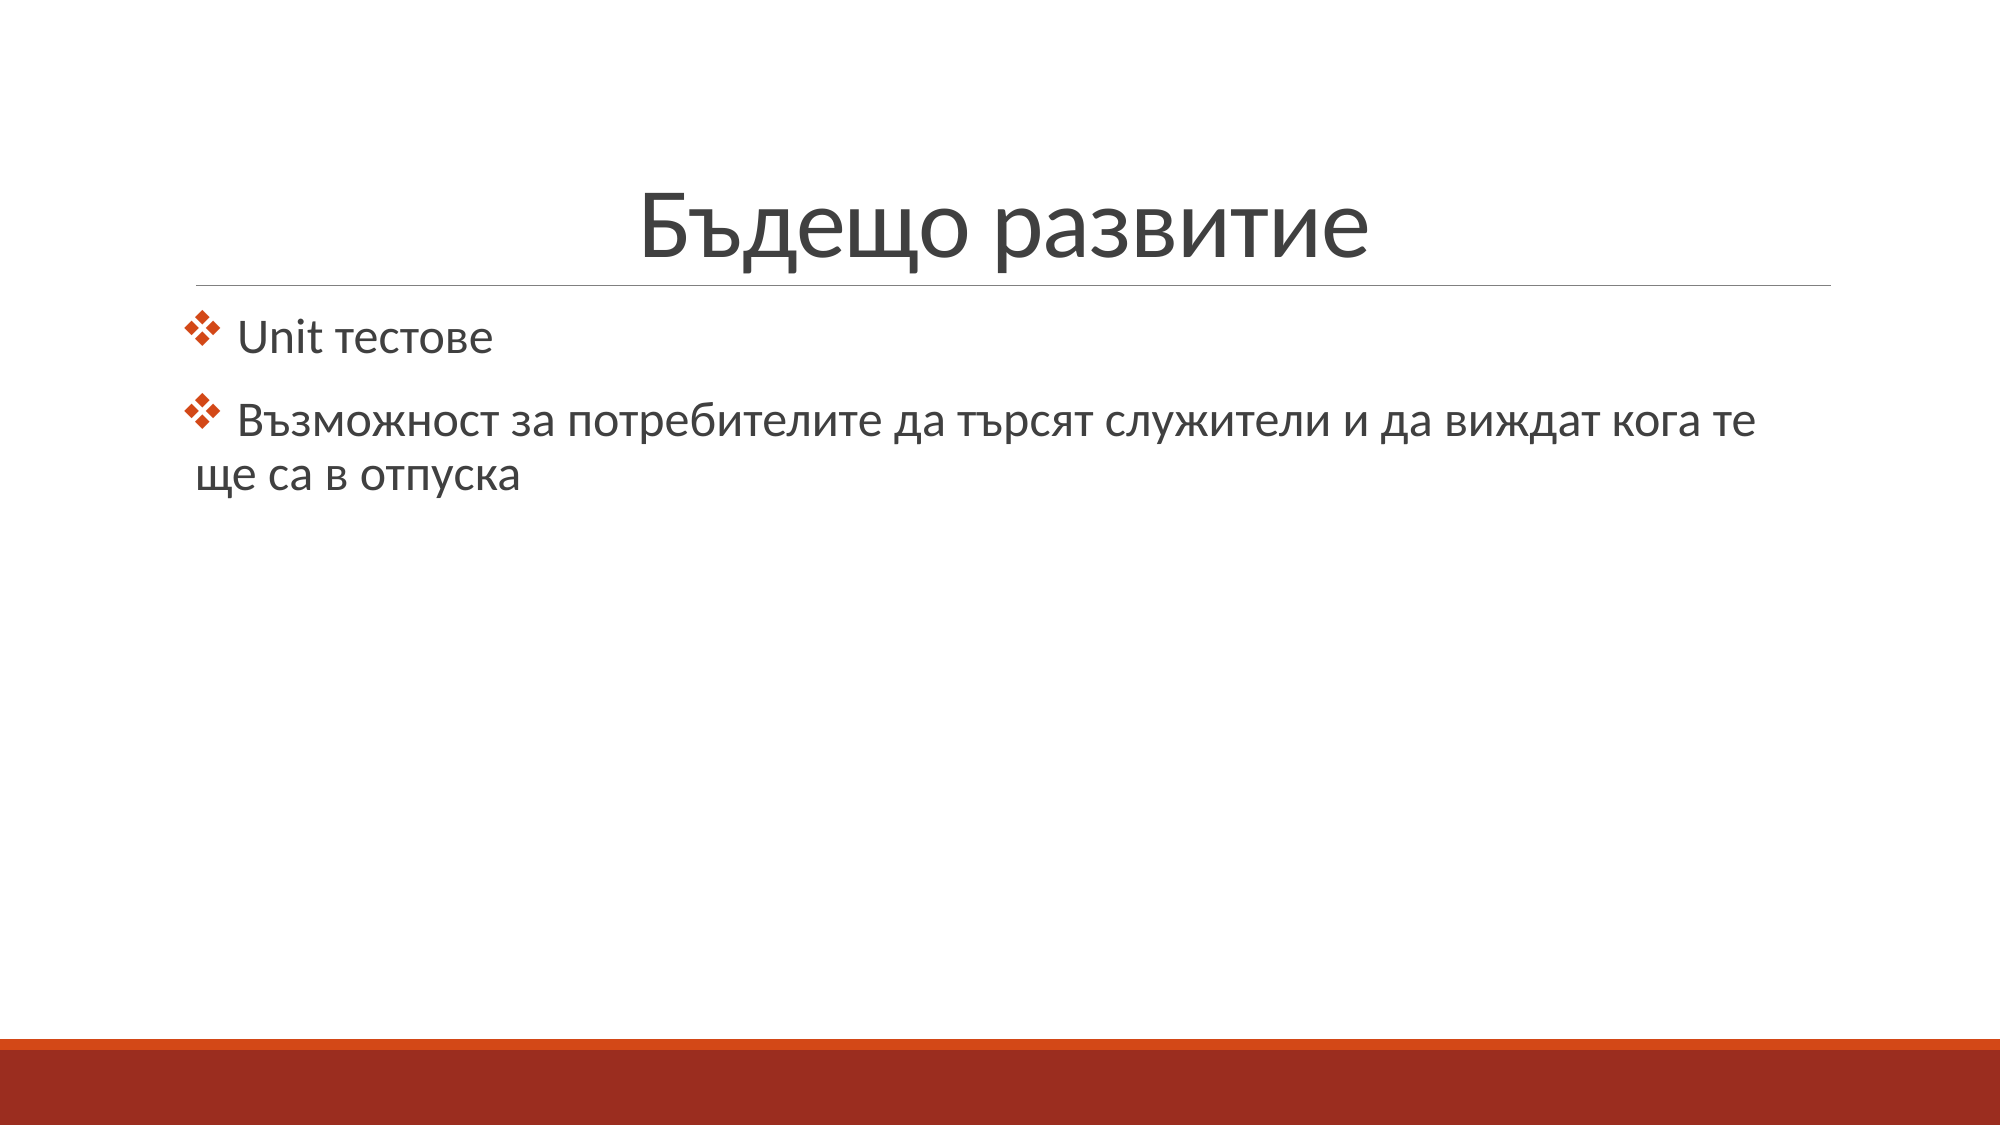

# Бъдещо развитие
 Unit тестове
 Възможност за потребителите да търсят служители и да виждат кога те ще са в отпуска